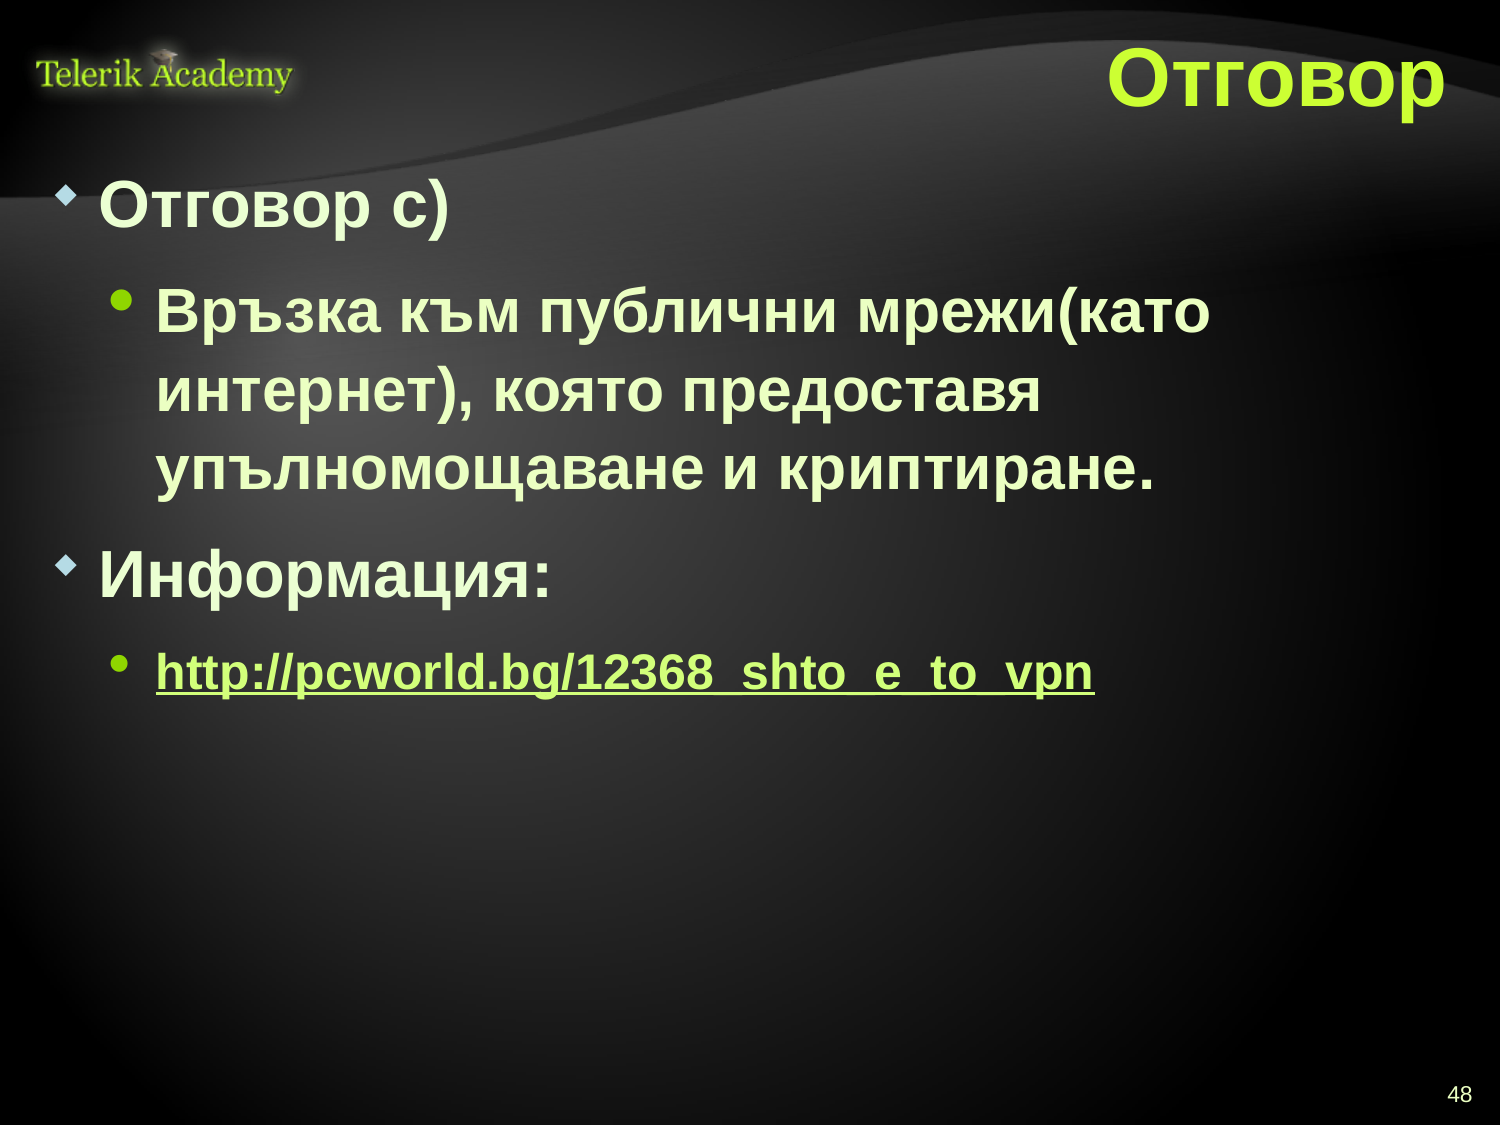

# Отговор
Отговор c)
Връзка към публични мрежи(като интернет), която предоставя упълномощаване и криптиране.
Информация:
http://pcworld.bg/12368_shto_e_to_vpn
48